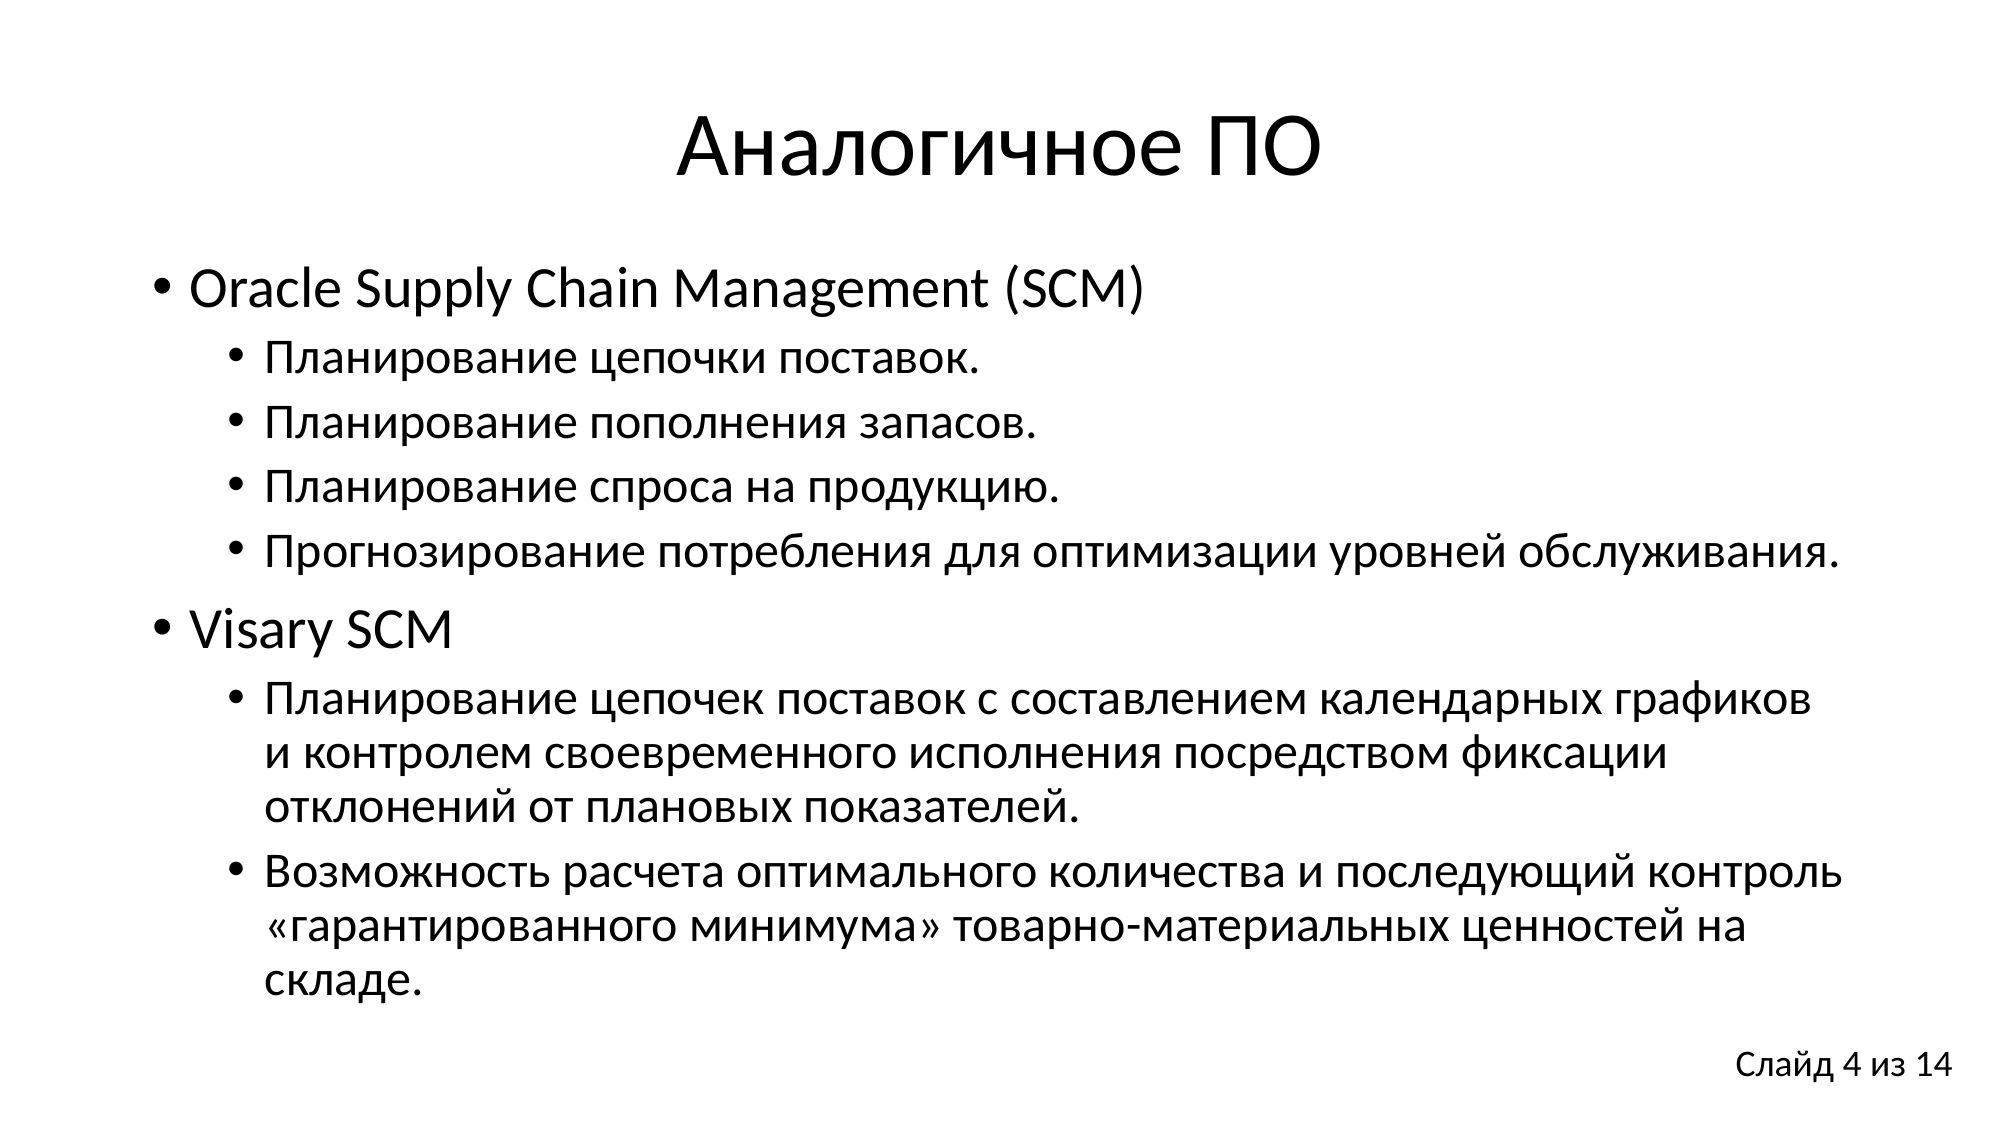

# Аналогичное ПО
Oracle Supply Chain Management (SCM)
Планирование цепочки поставок.
Планирование пополнения запасов.
Планирование спроса на продукцию.
Прогнозирование потребления для оптимизации уровней обслуживания.
Visary SCM
Планирование цепочек поставок с составлением календарных графиков и контролем своевременного исполнения посредством фиксации отклонений от плановых показателей.
Возможность расчета оптимального количества и последующий контроль «гарантированного минимума» товарно-материальных ценностей на складе.

Слайд 4 из 14